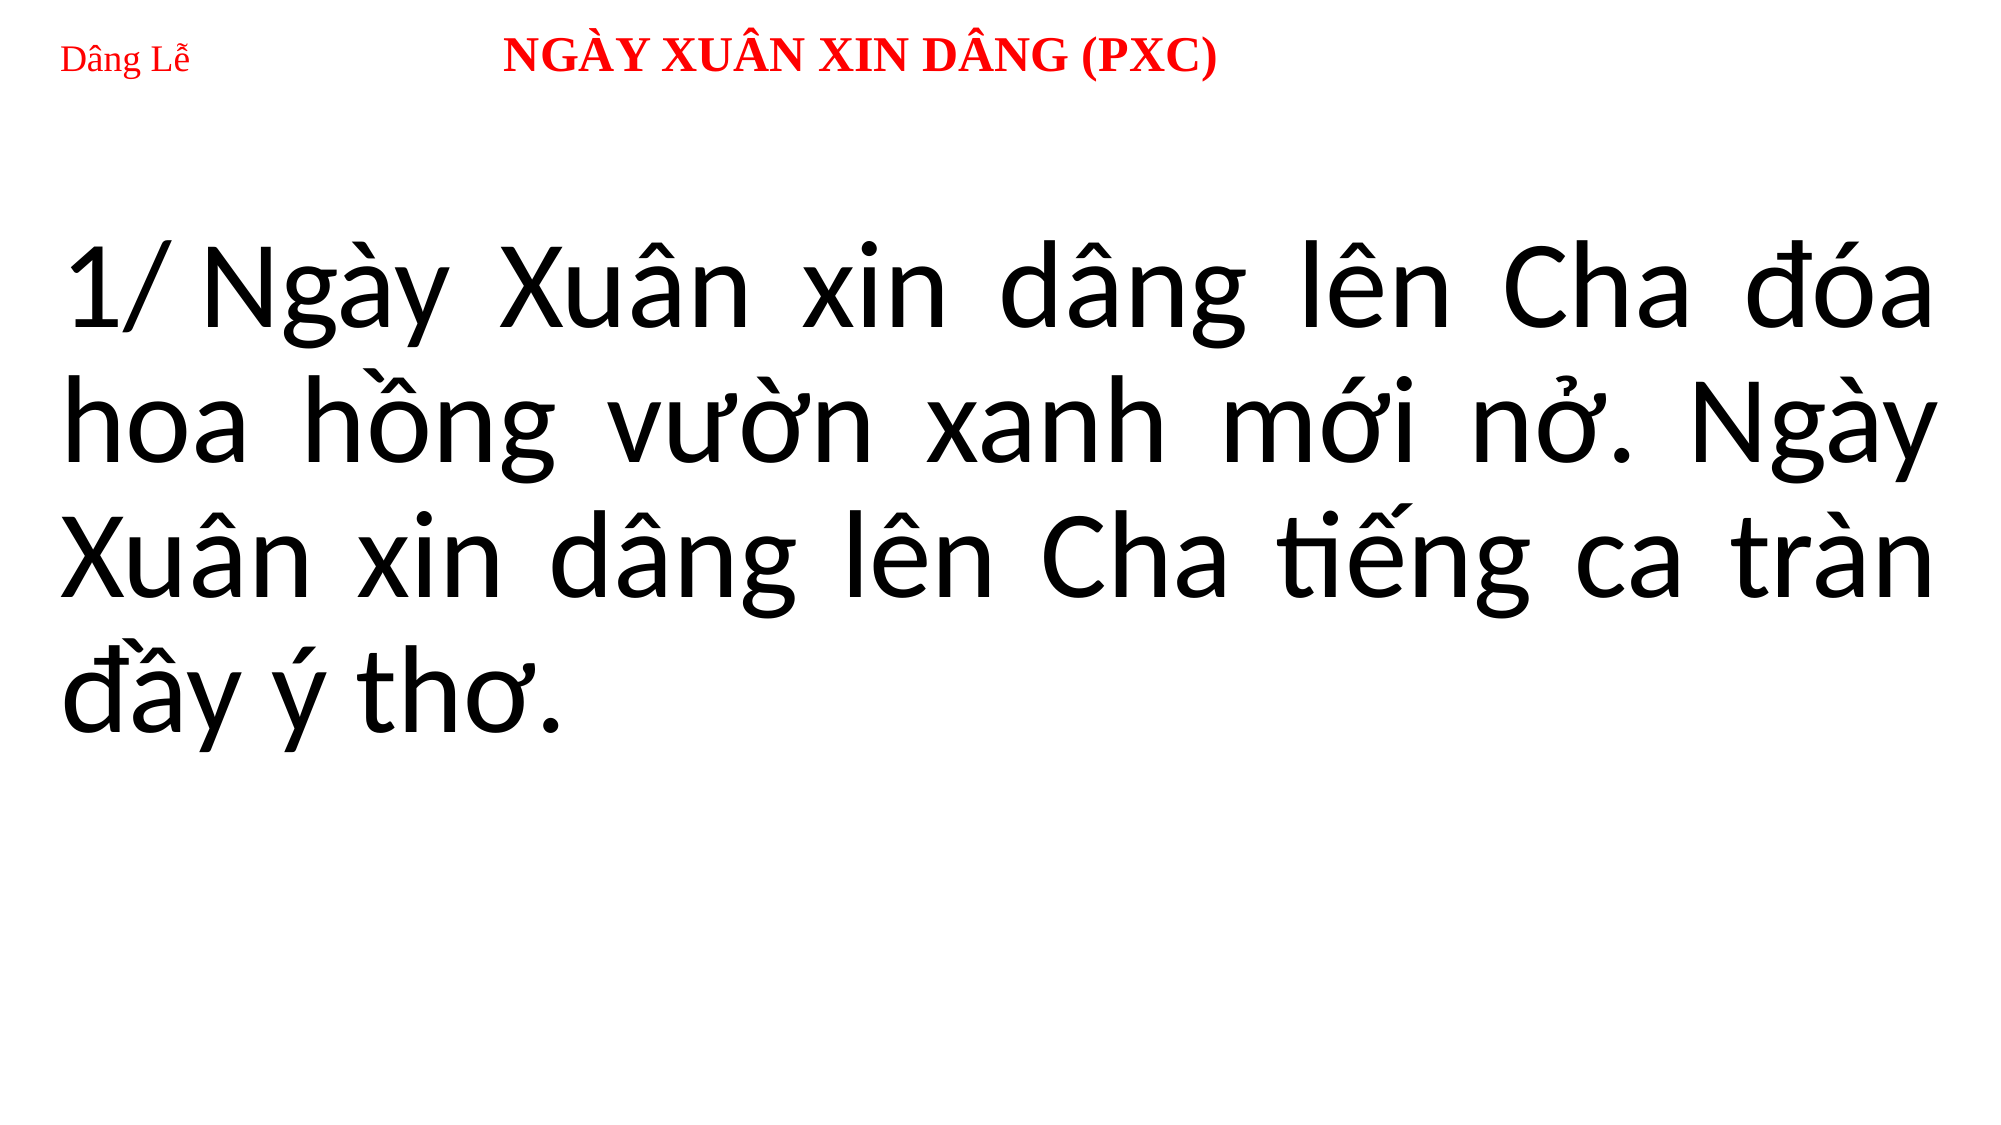

# Dâng Lễ                                 NGÀY XUÂN XIN DÂNG (PXC)
1/ Ngày Xuân xin dâng lên Cha đóa hoa hồng vườn xanh mới nở. Ngày Xuân xin dâng lên Cha tiếng ca tràn đầy ý thơ.